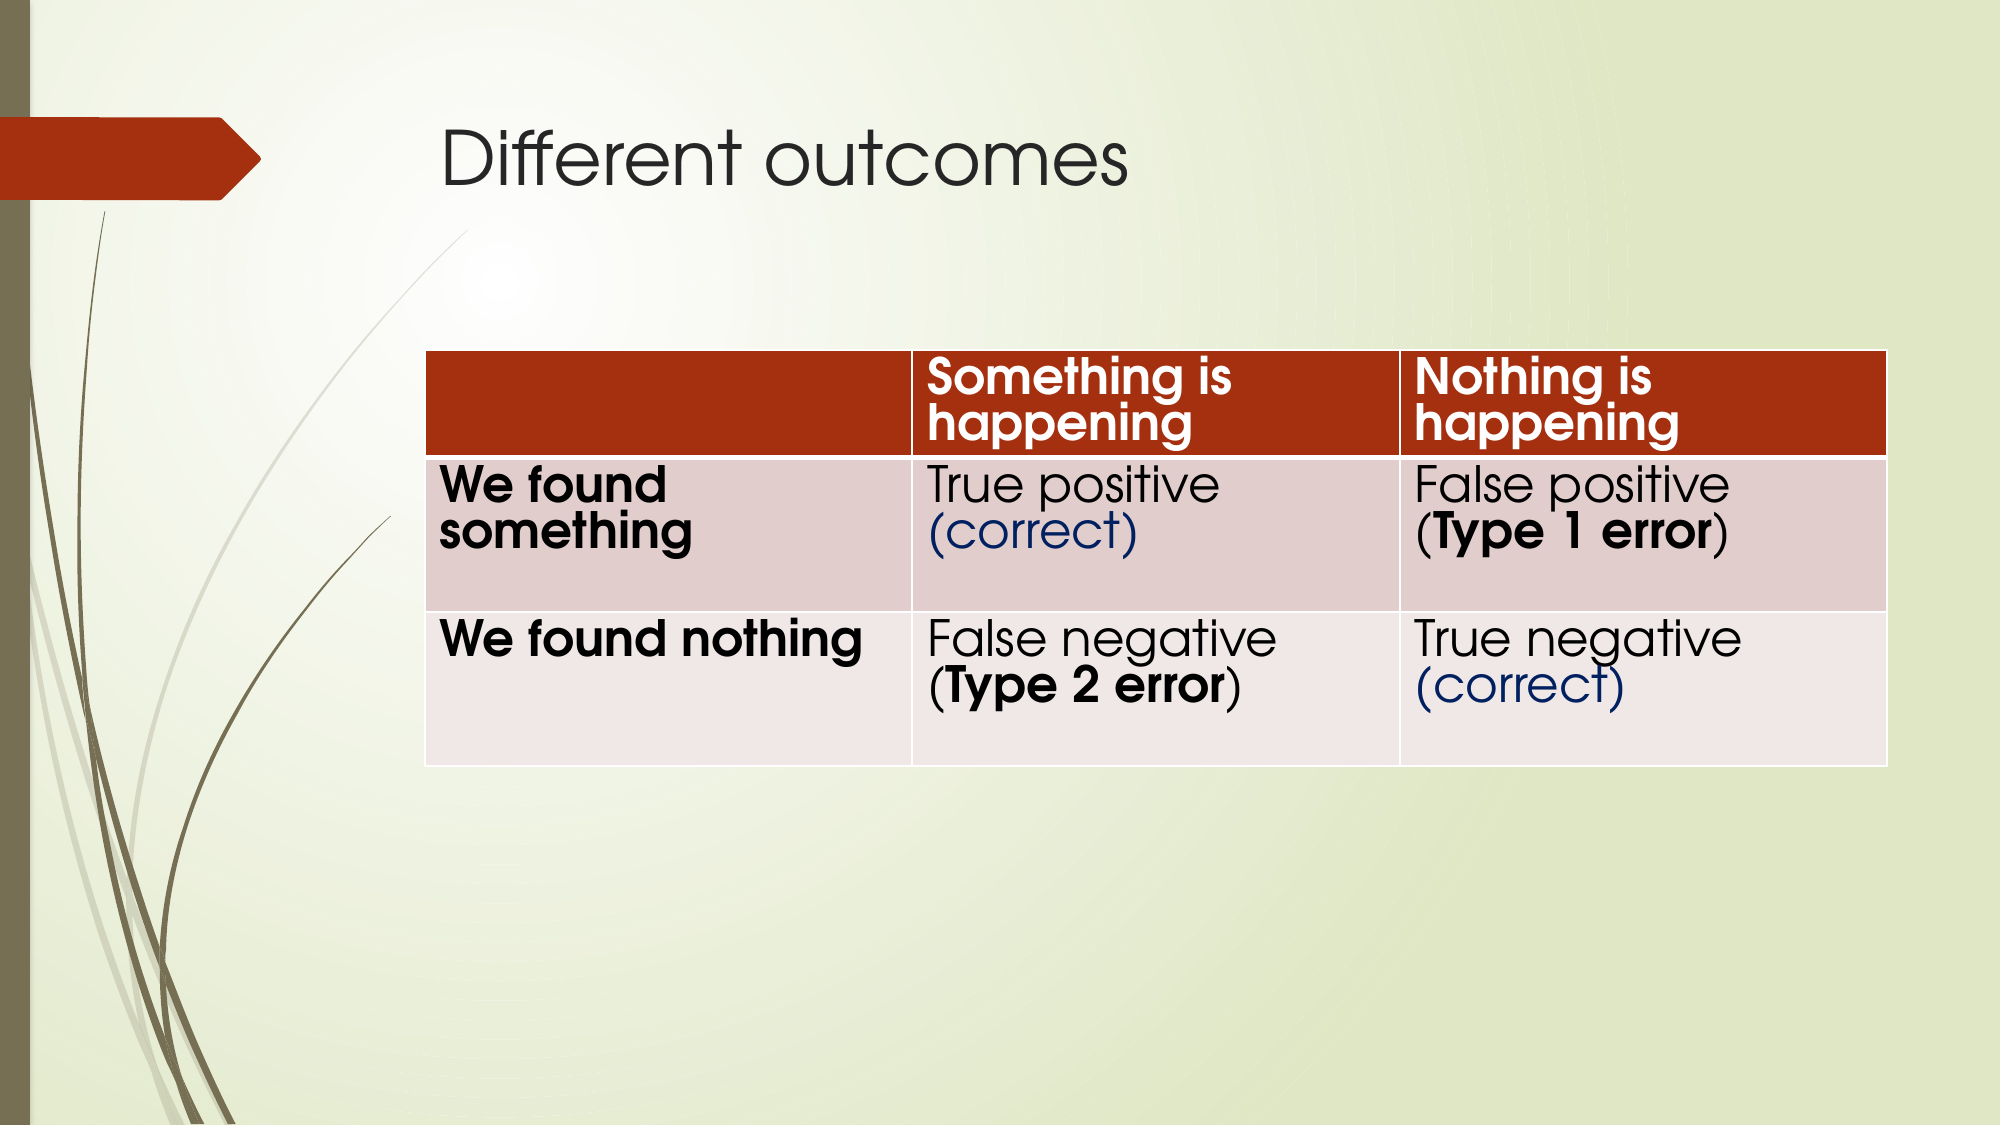

# Different outcomes
|  | Something is happening | Nothing is happening |
| --- | --- | --- |
| We found something | True positive (correct) | False positive (Type 1 error) |
| We found nothing | False negative (Type 2 error) | True negative (correct) |